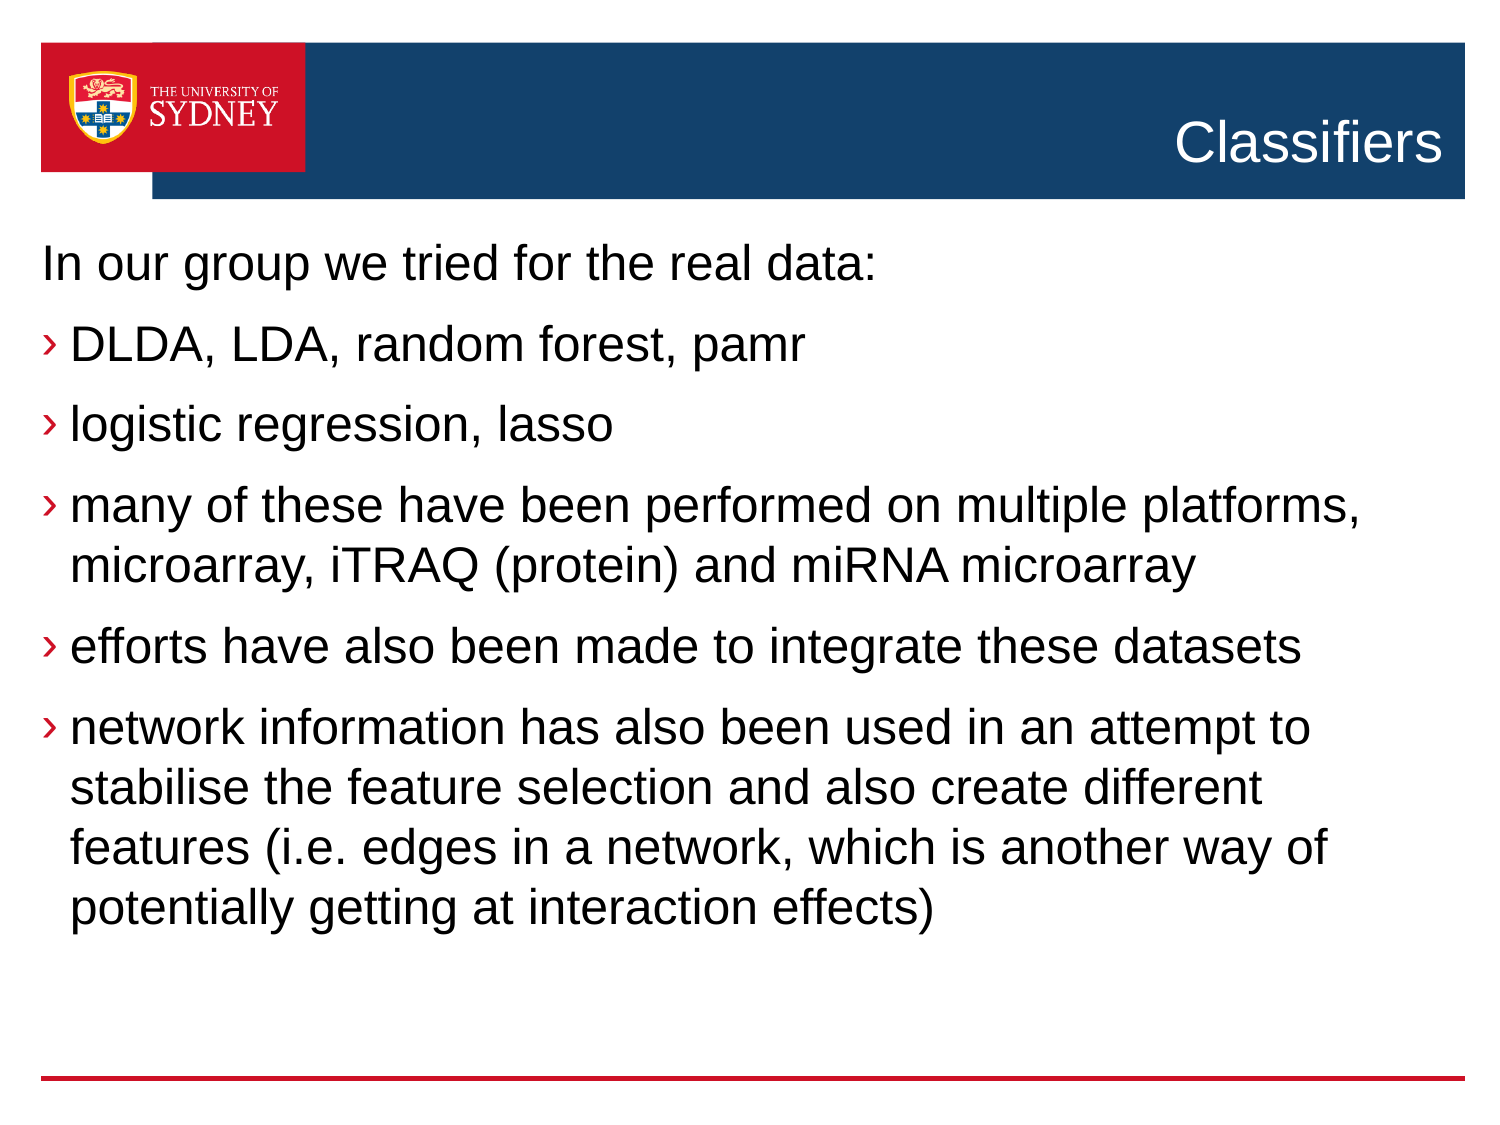

# Classifiers
In our group we tried for the real data:
DLDA, LDA, random forest, pamr
logistic regression, lasso
many of these have been performed on multiple platforms, microarray, iTRAQ (protein) and miRNA microarray
efforts have also been made to integrate these datasets
network information has also been used in an attempt to stabilise the feature selection and also create different features (i.e. edges in a network, which is another way of potentially getting at interaction effects)